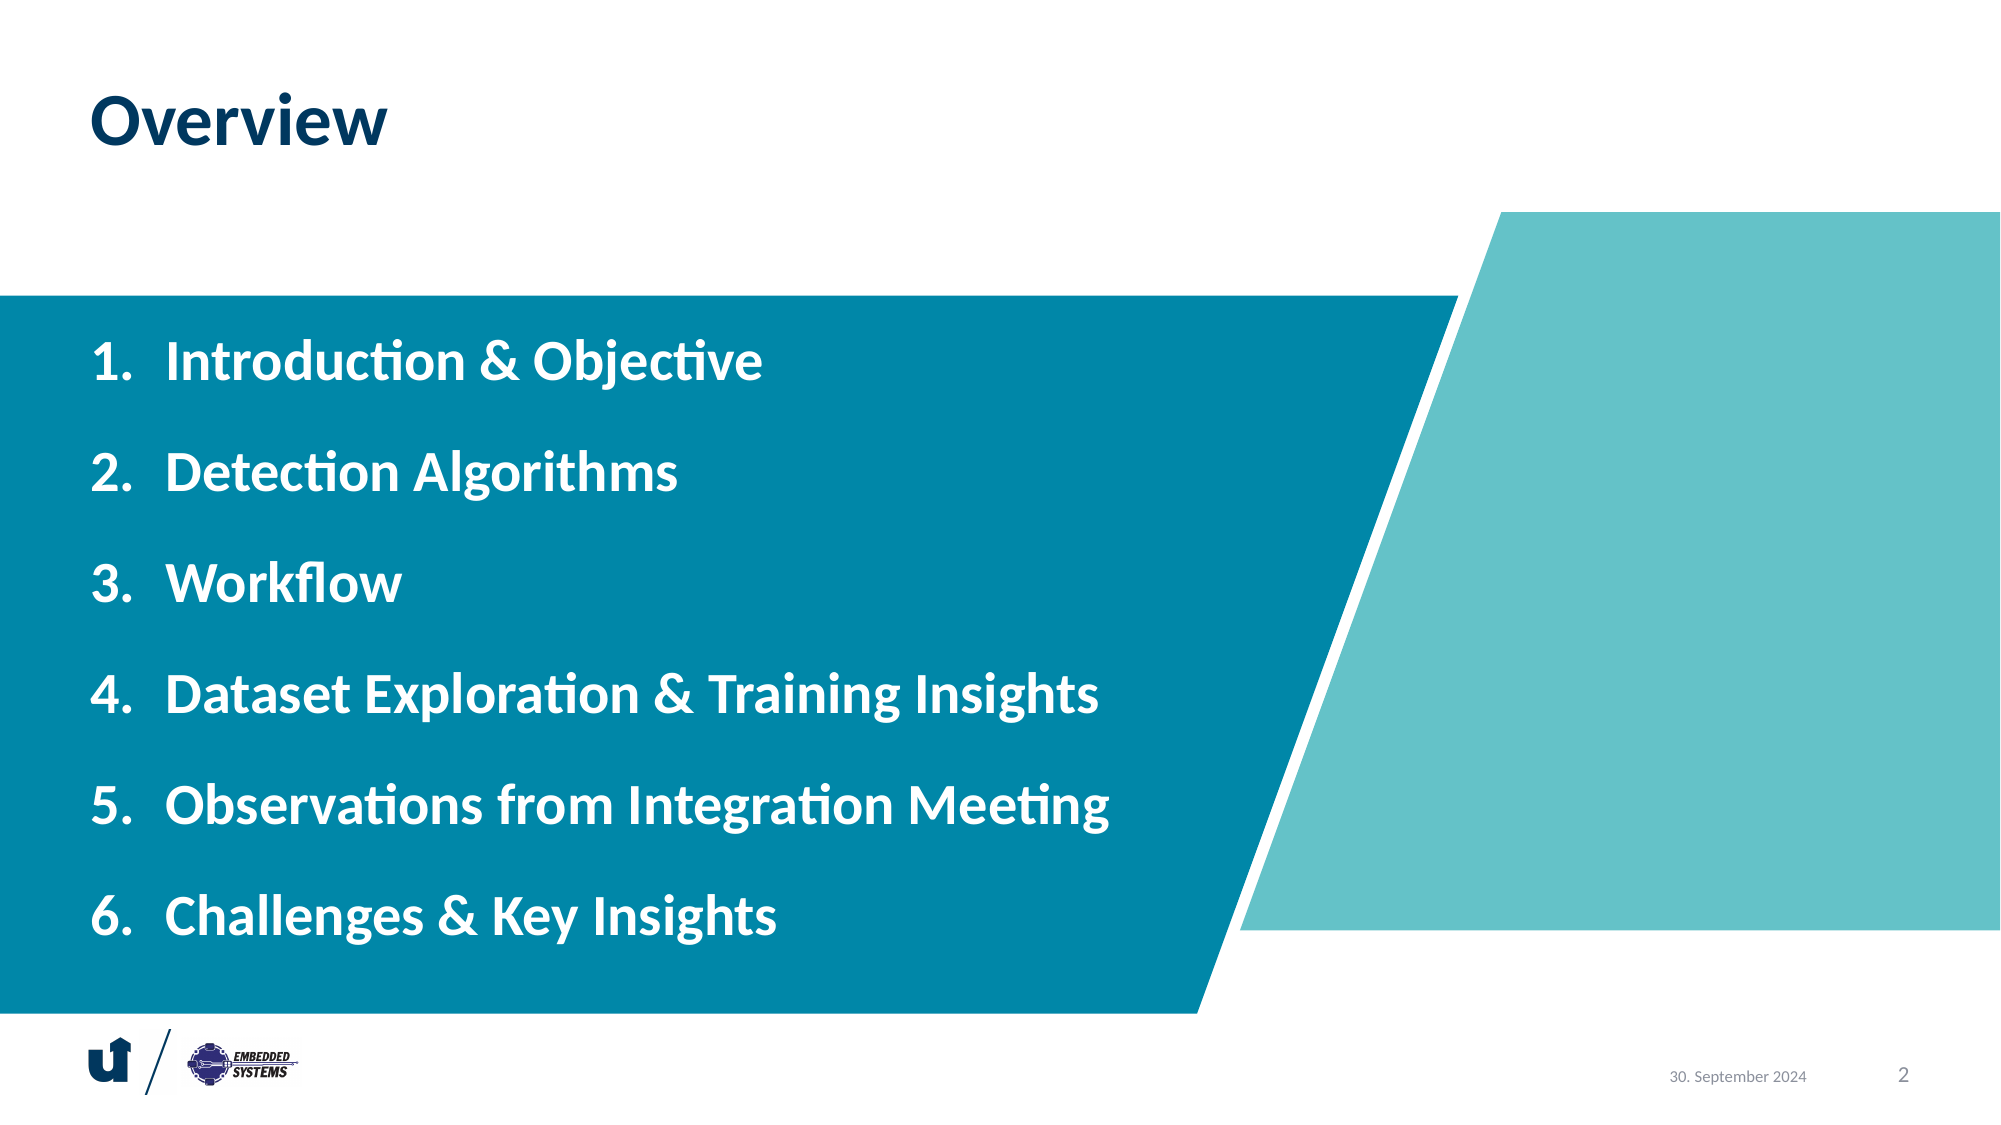

# Overview
Introduction & Objective
Detection Algorithms
Workflow
Dataset Exploration & Training Insights
Observations from Integration Meeting
Challenges & Key Insights
2
30. September 2024